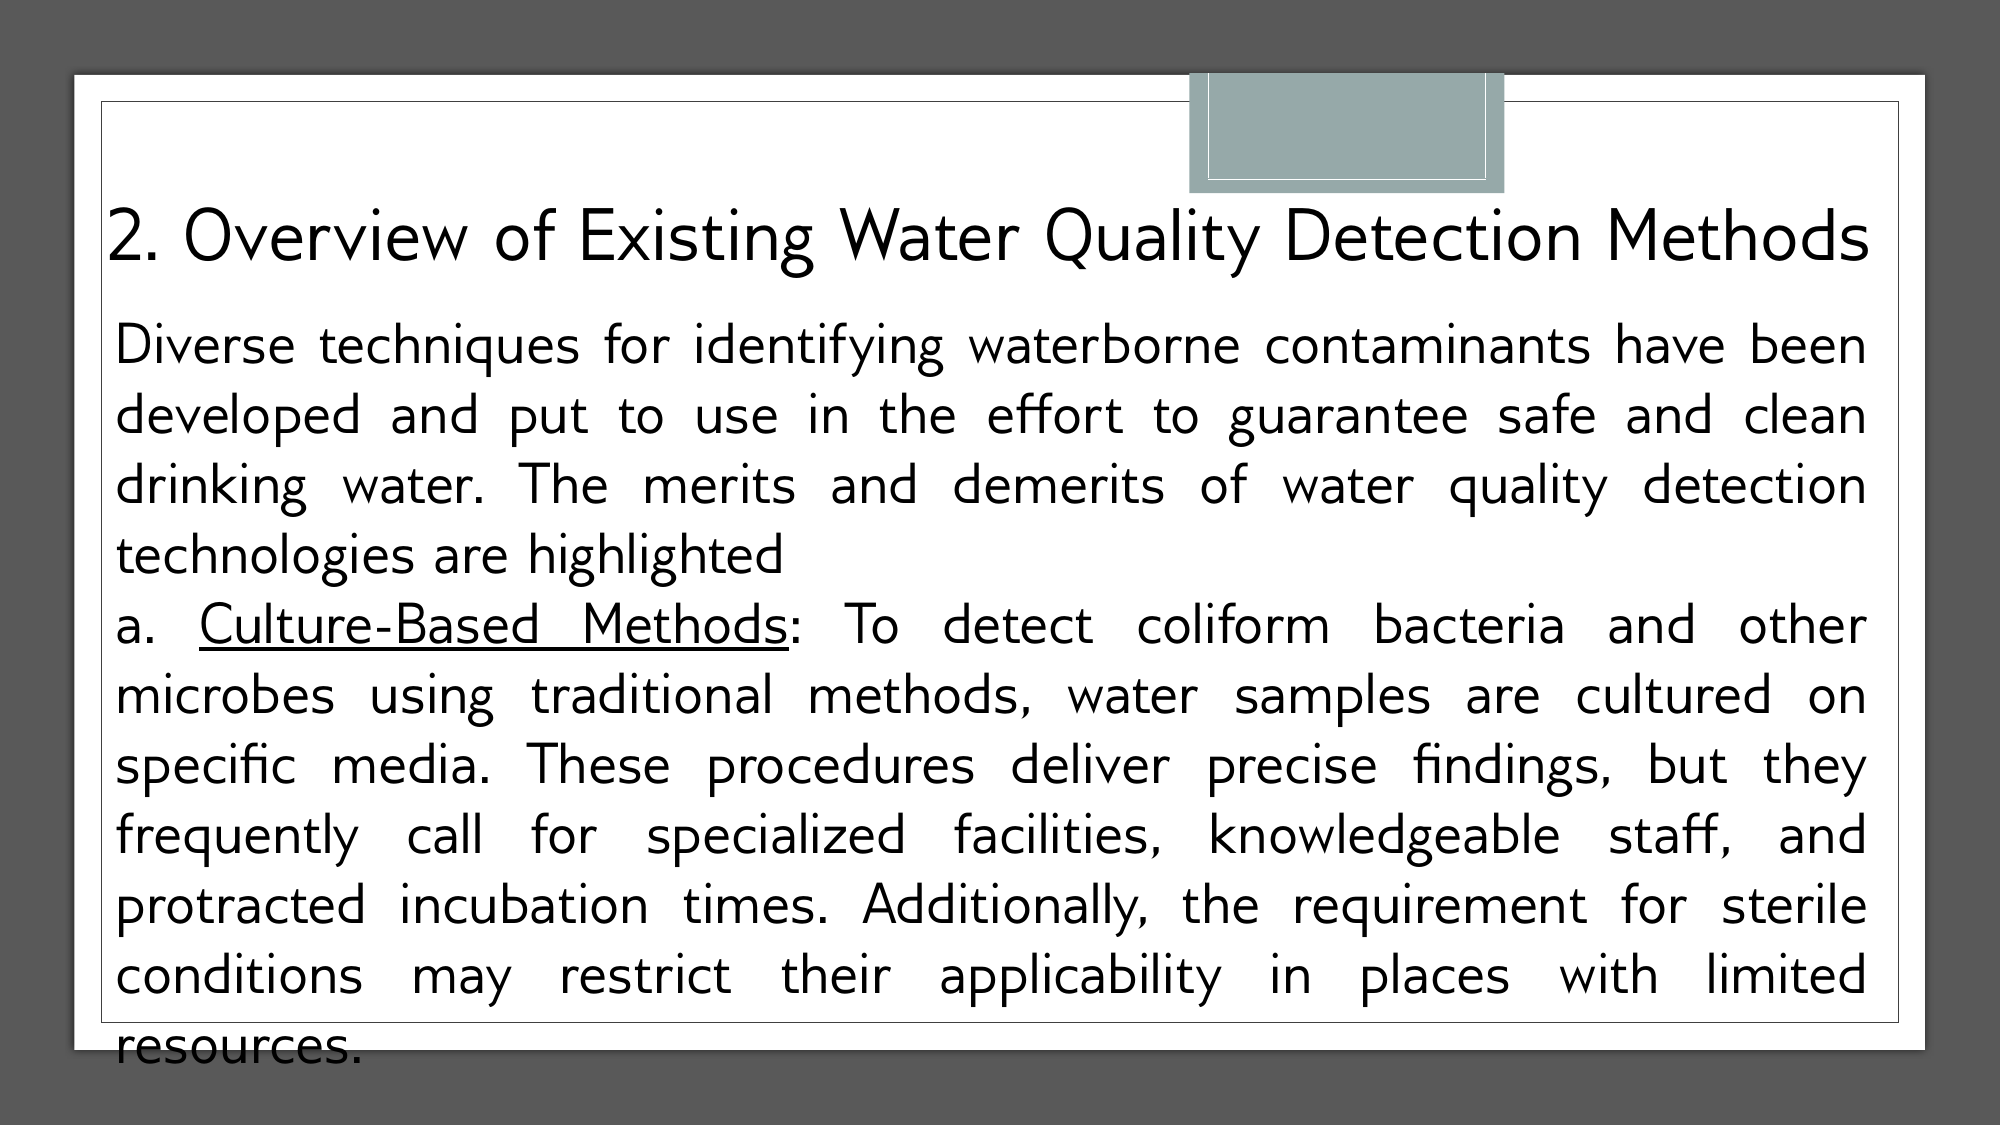

2. Overview of Existing Water Quality Detection Methods
Diverse techniques for identifying waterborne contaminants have been developed and put to use in the effort to guarantee safe and clean drinking water. The merits and demerits of water quality detection technologies are highlighted
a. Culture-Based Methods: To detect coliform bacteria and other microbes using traditional methods, water samples are cultured on specific media. These procedures deliver precise findings, but they frequently call for specialized facilities, knowledgeable staff, and protracted incubation times. Additionally, the requirement for sterile conditions may restrict their applicability in places with limited resources.